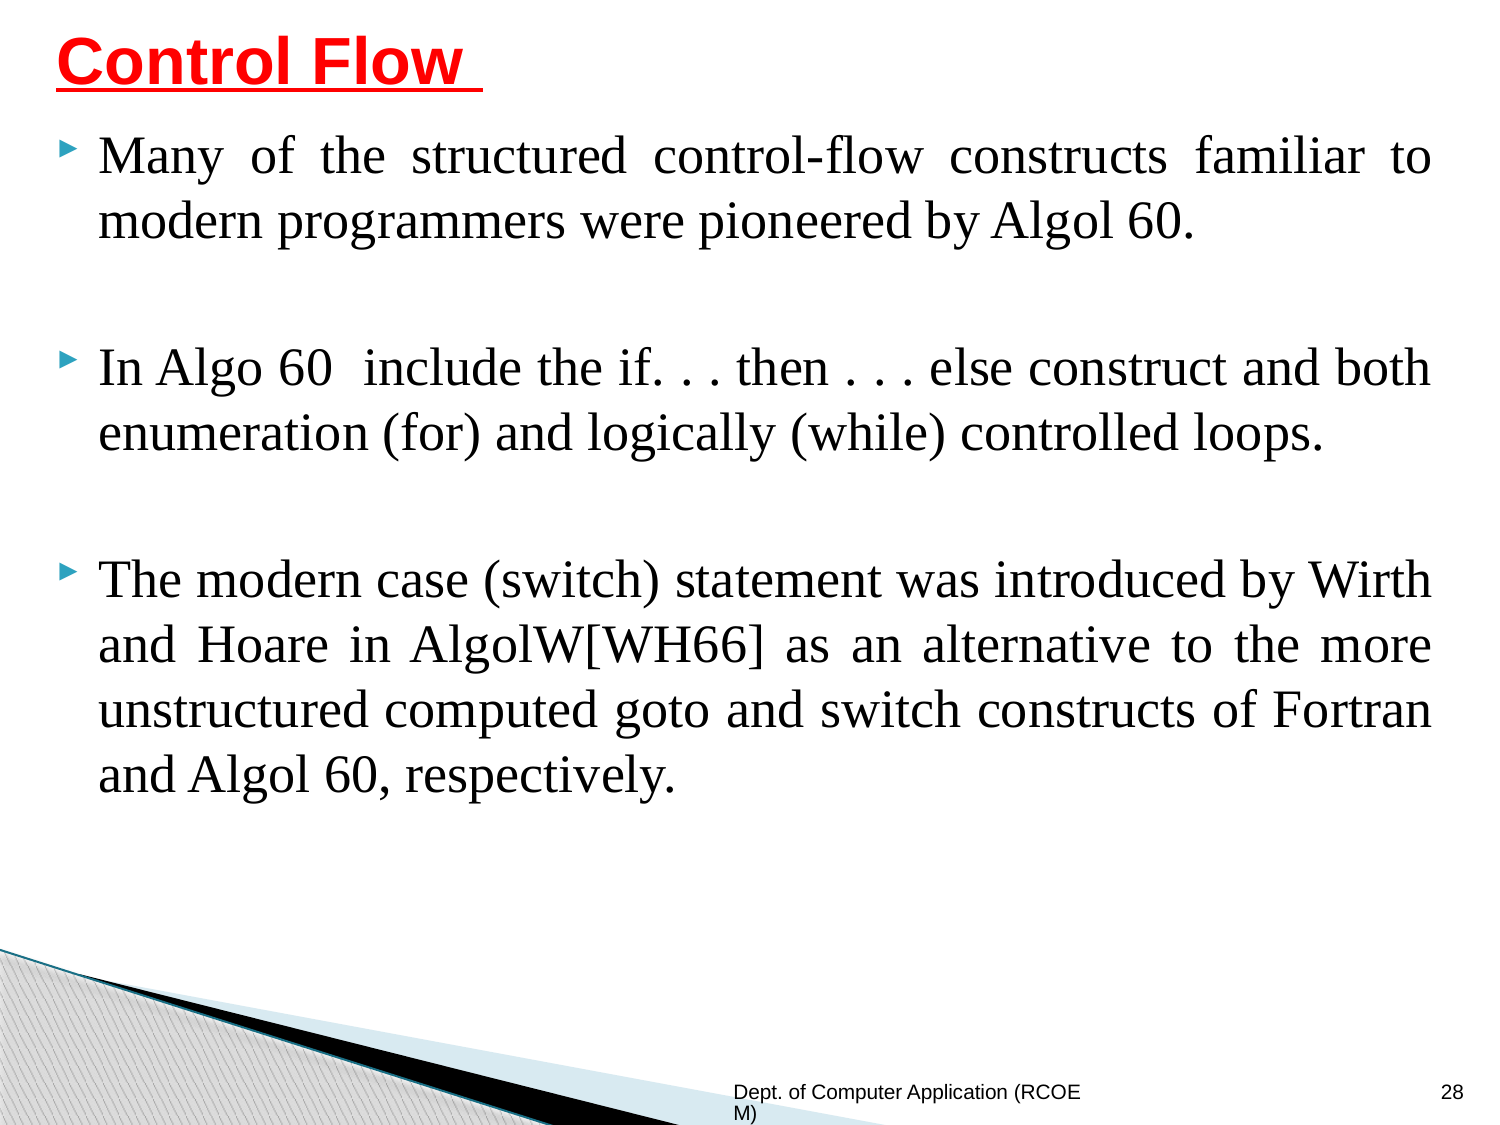

# Control Flow
Many of the structured control-flow constructs familiar to modern programmers were pioneered by Algol 60.

In Algo 60  include the if. . . then . . . else construct and both enumeration (for) and logically (while) controlled loops.

The modern case (switch) statement was introduced by Wirth and Hoare in AlgolW[WH66] as an alternative to the more unstructured computed goto and switch constructs of Fortran and Algol 60, respectively.

Dept. of Computer Application (RCOEM)
28